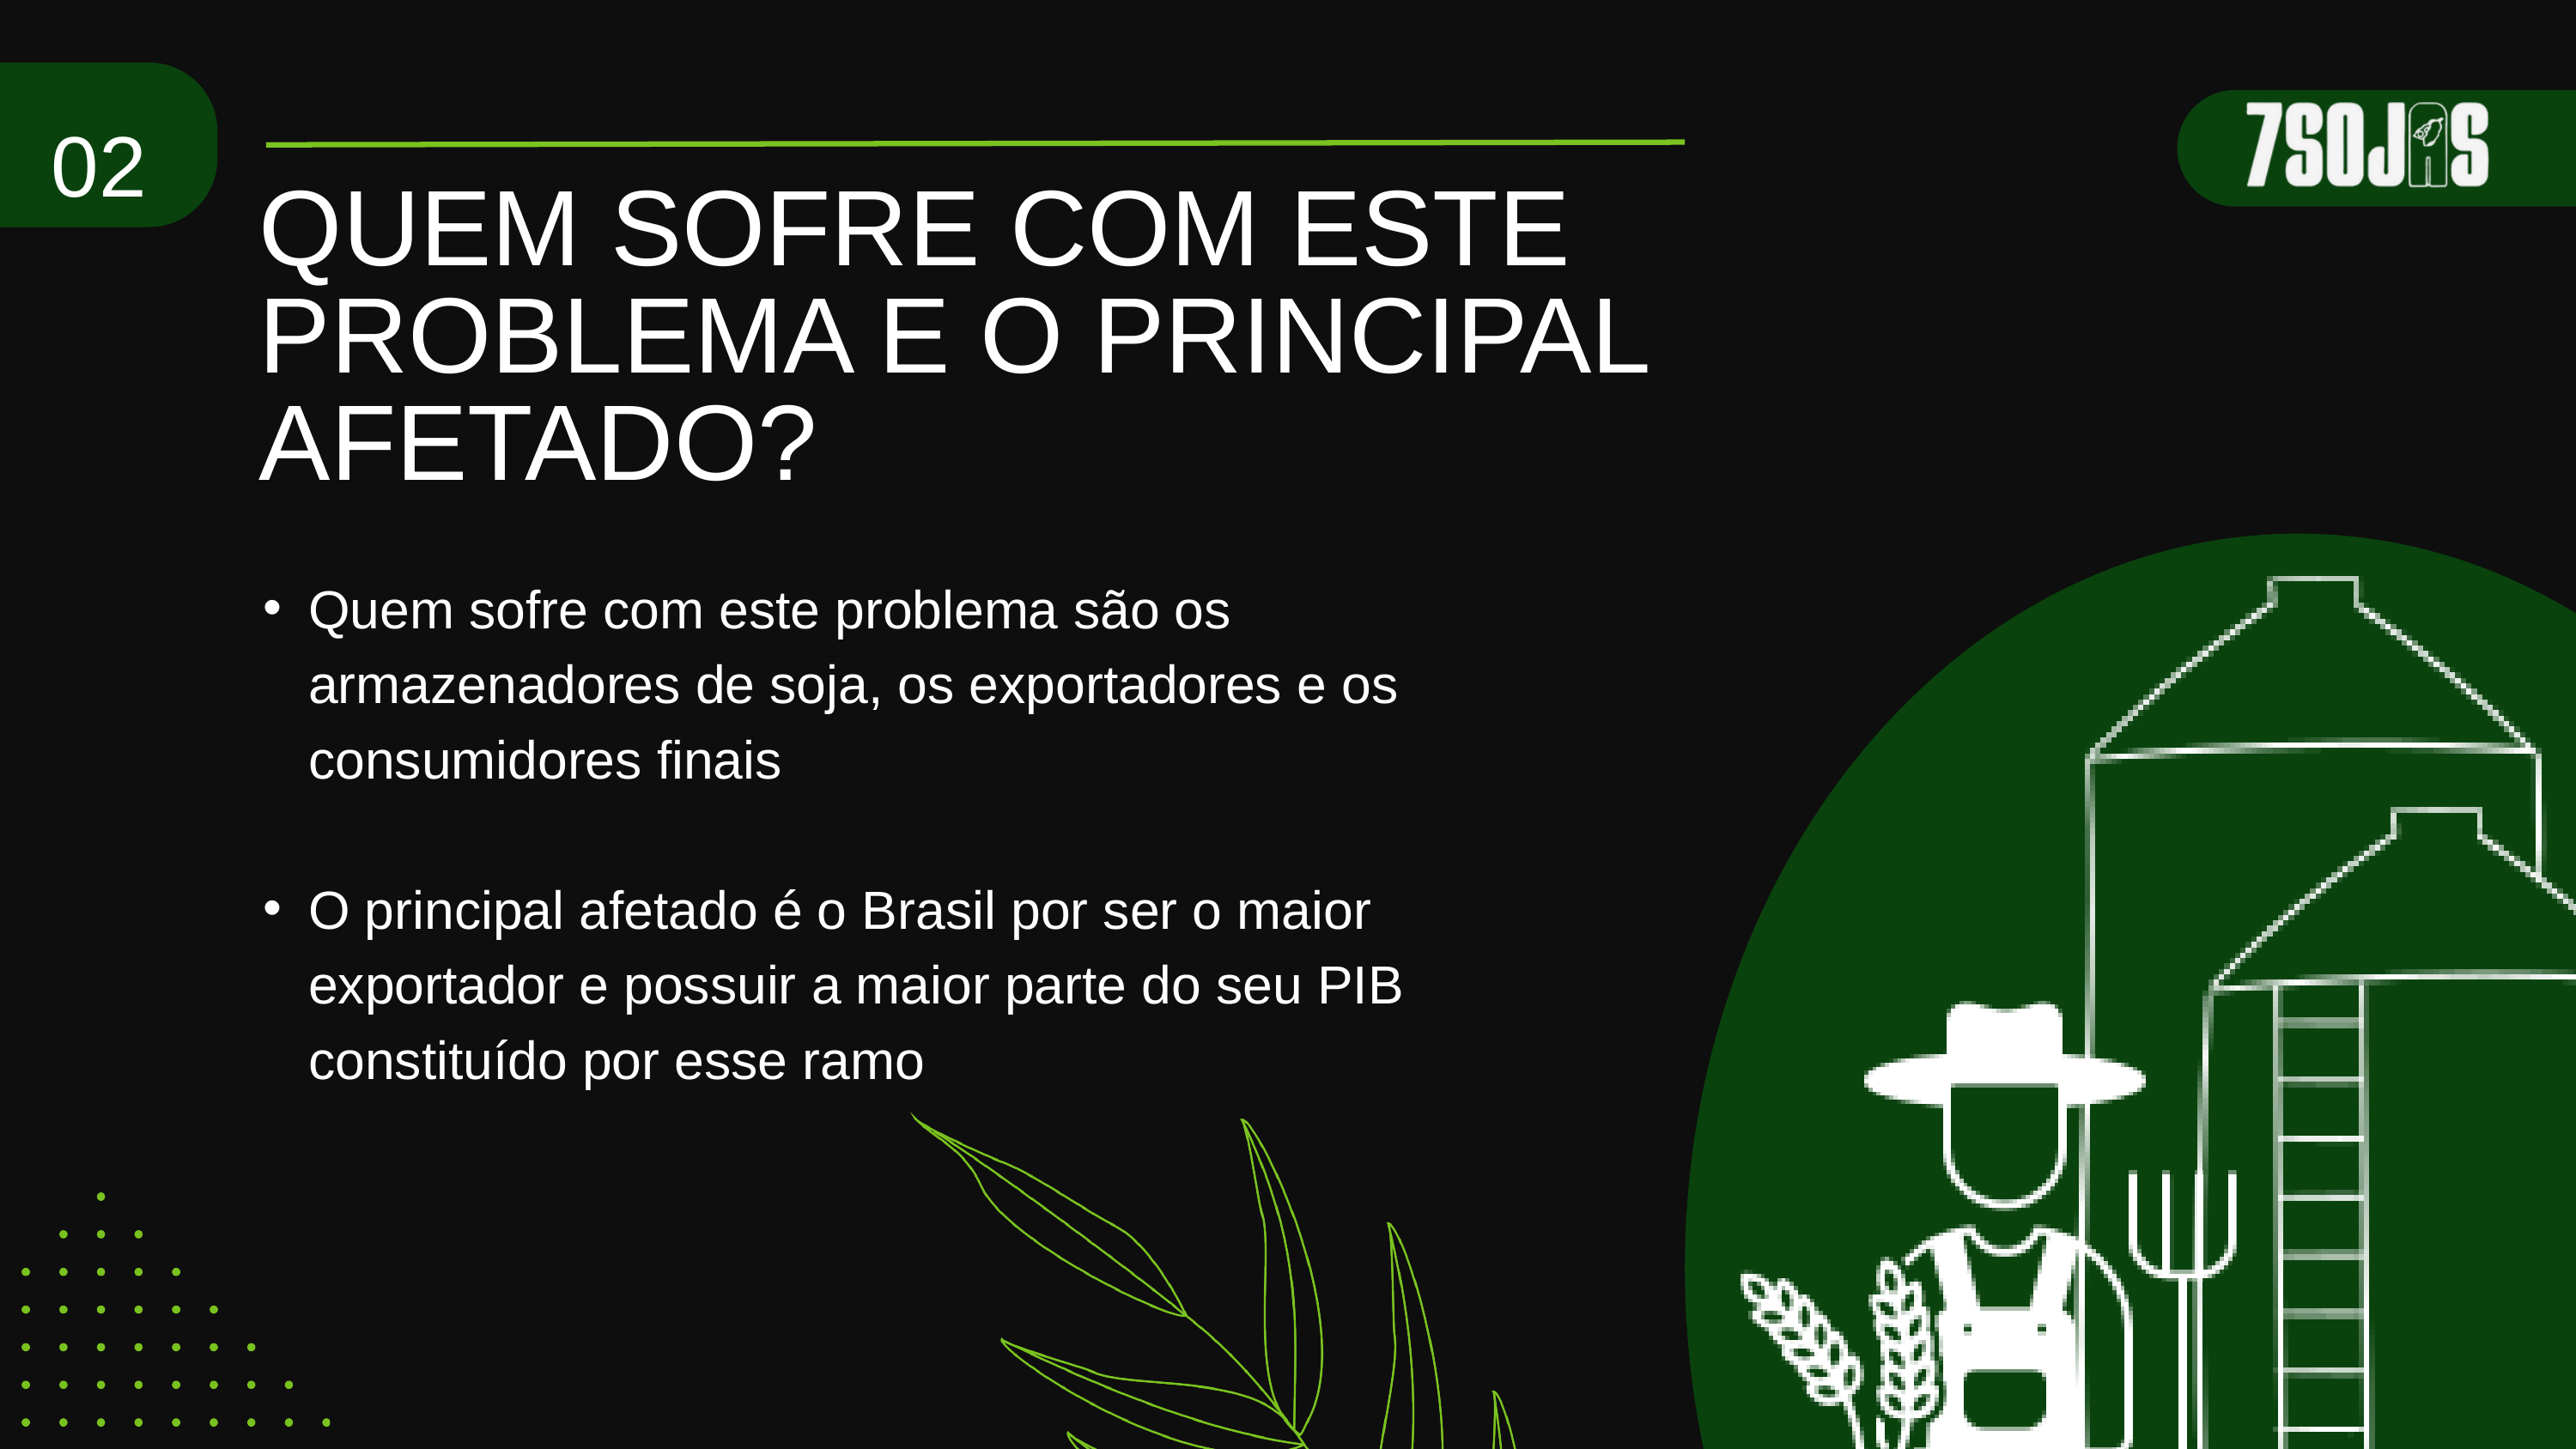

02

QUEM SOFRE COM ESTE PROBLEMA E O PRINCIPAL AFETADO?

Quem sofre com este problema são os armazenadores de soja, os exportadores e os consumidores finais

O principal afetado é o Brasil por ser o maior exportador e possuir a maior parte do seu PIB constituído por esse ramo